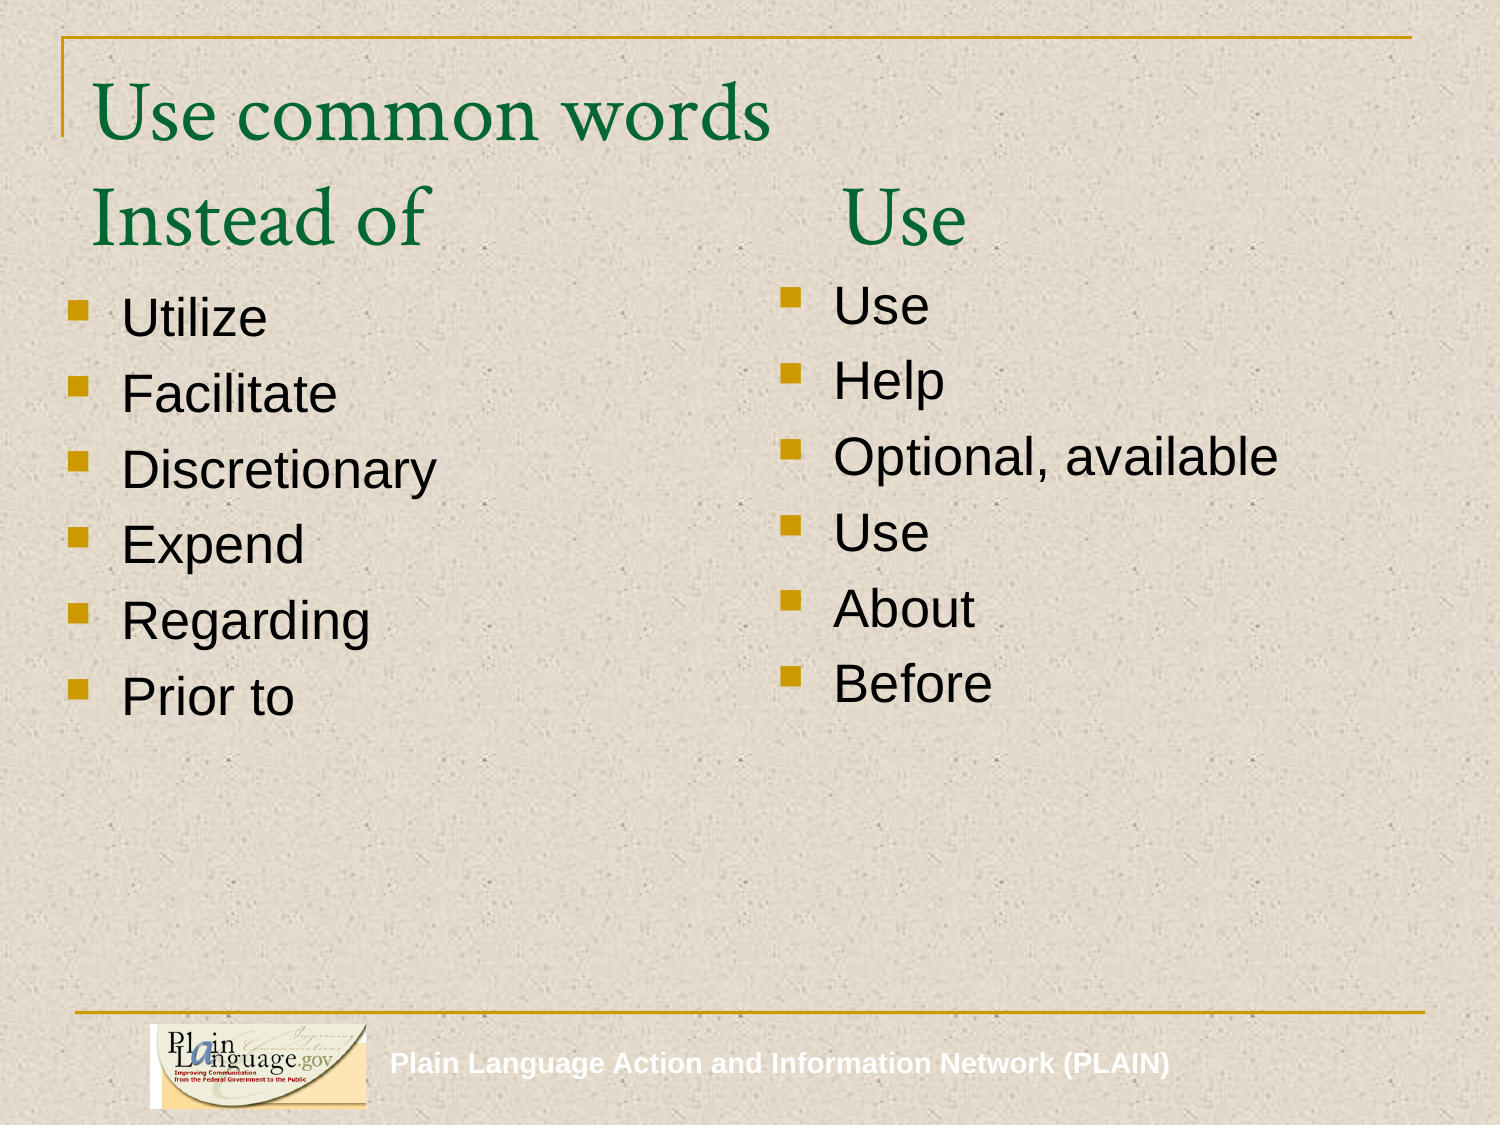

# Use common words Instead of			Use
Use
Help
Optional, available
Use
About
Before

Utilize
Facilitate
Discretionary
Expend
Regarding
Prior to